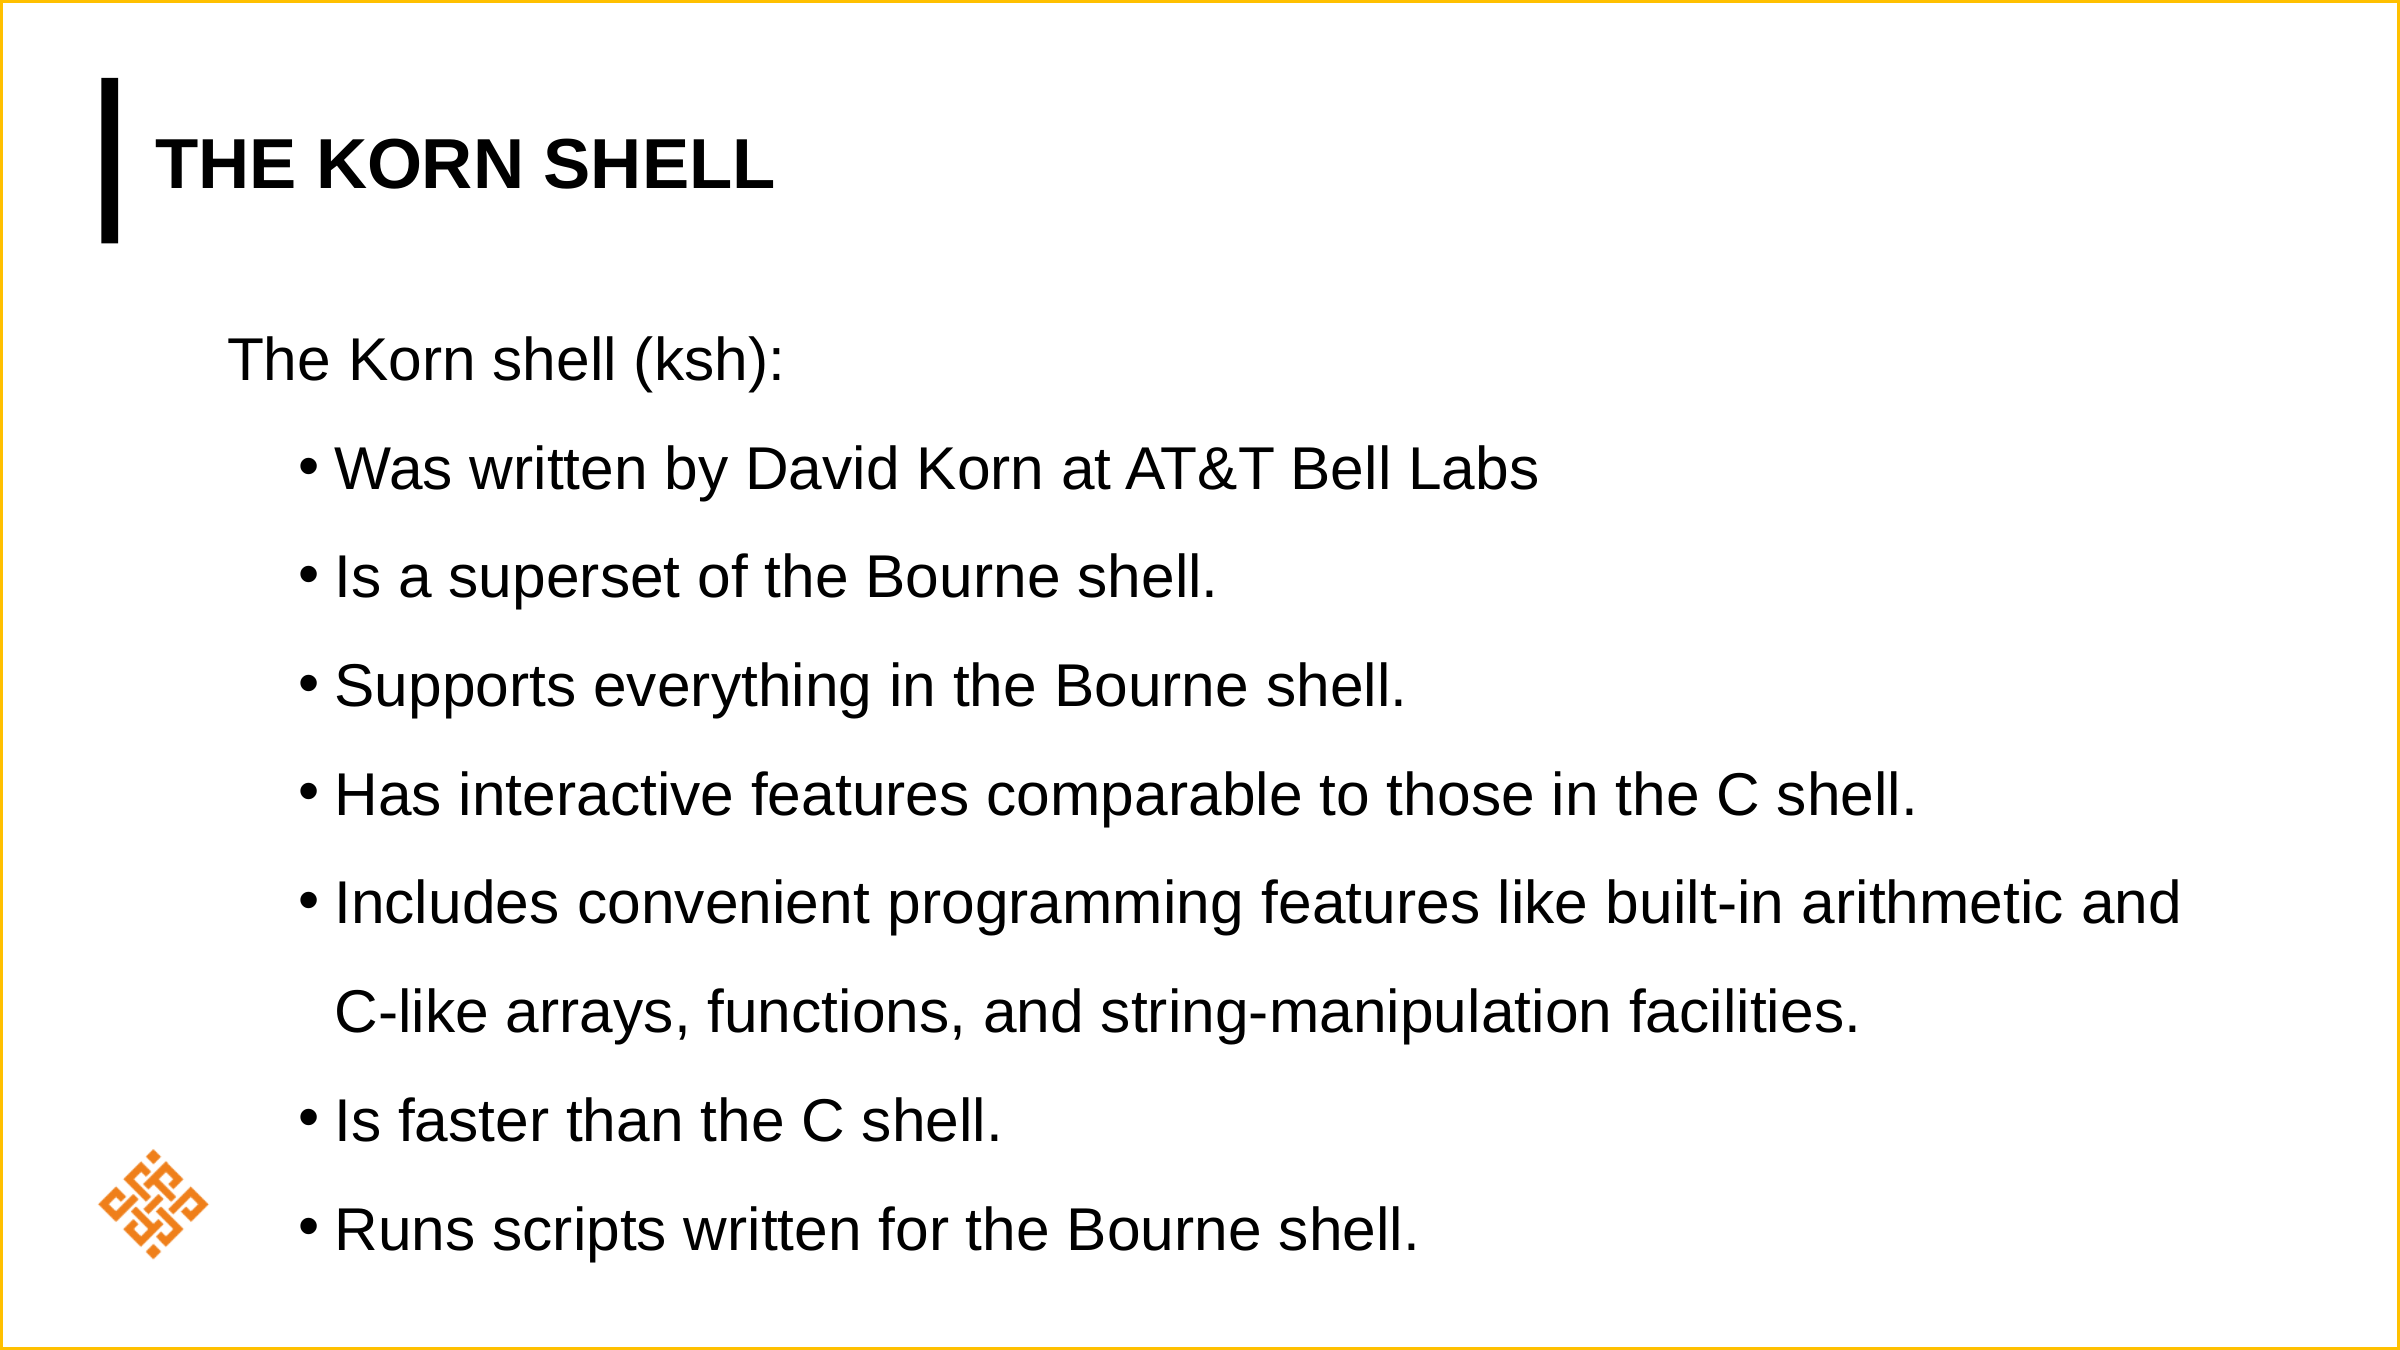

# The Korn Shell
The Korn shell (ksh):
Was written by David Korn at AT&T Bell Labs
Is a superset of the Bourne shell.
Supports everything in the Bourne shell.
Has interactive features comparable to those in the C shell.
Includes convenient programming features like built-in arithmetic and C-like arrays, functions, and string-manipulation facilities.
Is faster than the C shell.
Runs scripts written for the Bourne shell.